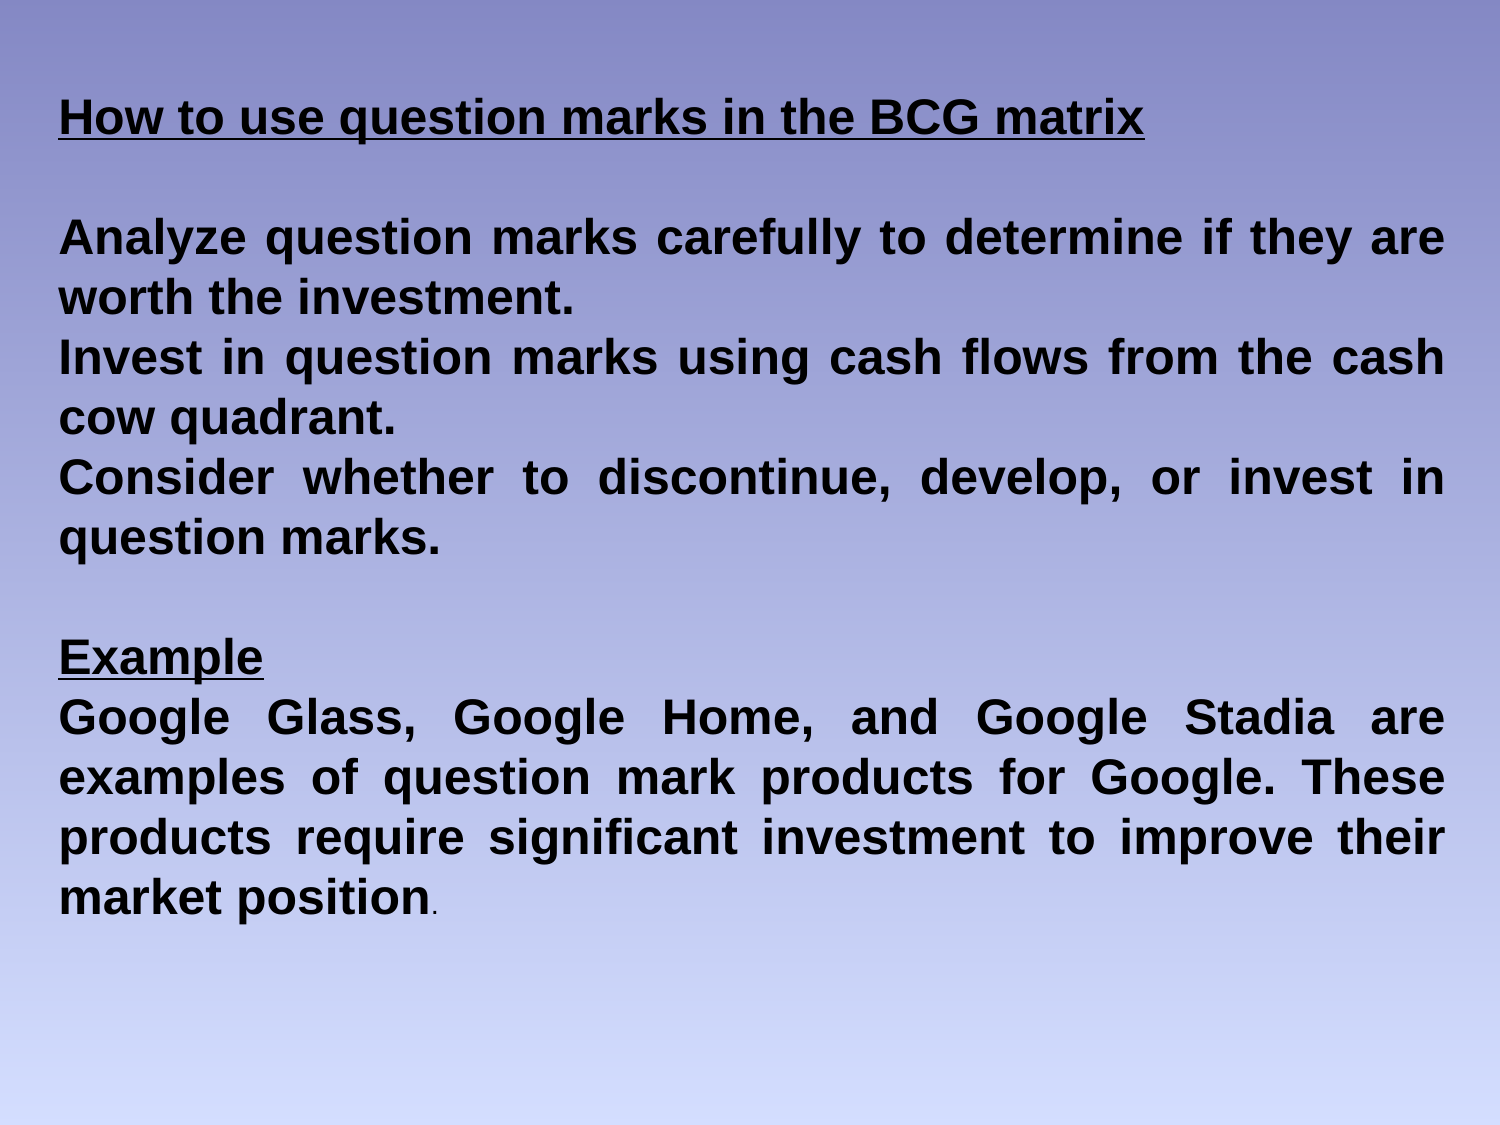

How to use question marks in the BCG matrix

Analyze question marks carefully to determine if they are worth the investment.
Invest in question marks using cash flows from the cash cow quadrant.
Consider whether to discontinue, develop, or invest in question marks.

Example
Google Glass, Google Home, and Google Stadia are examples of question mark products for Google. These products require significant investment to improve their market position.